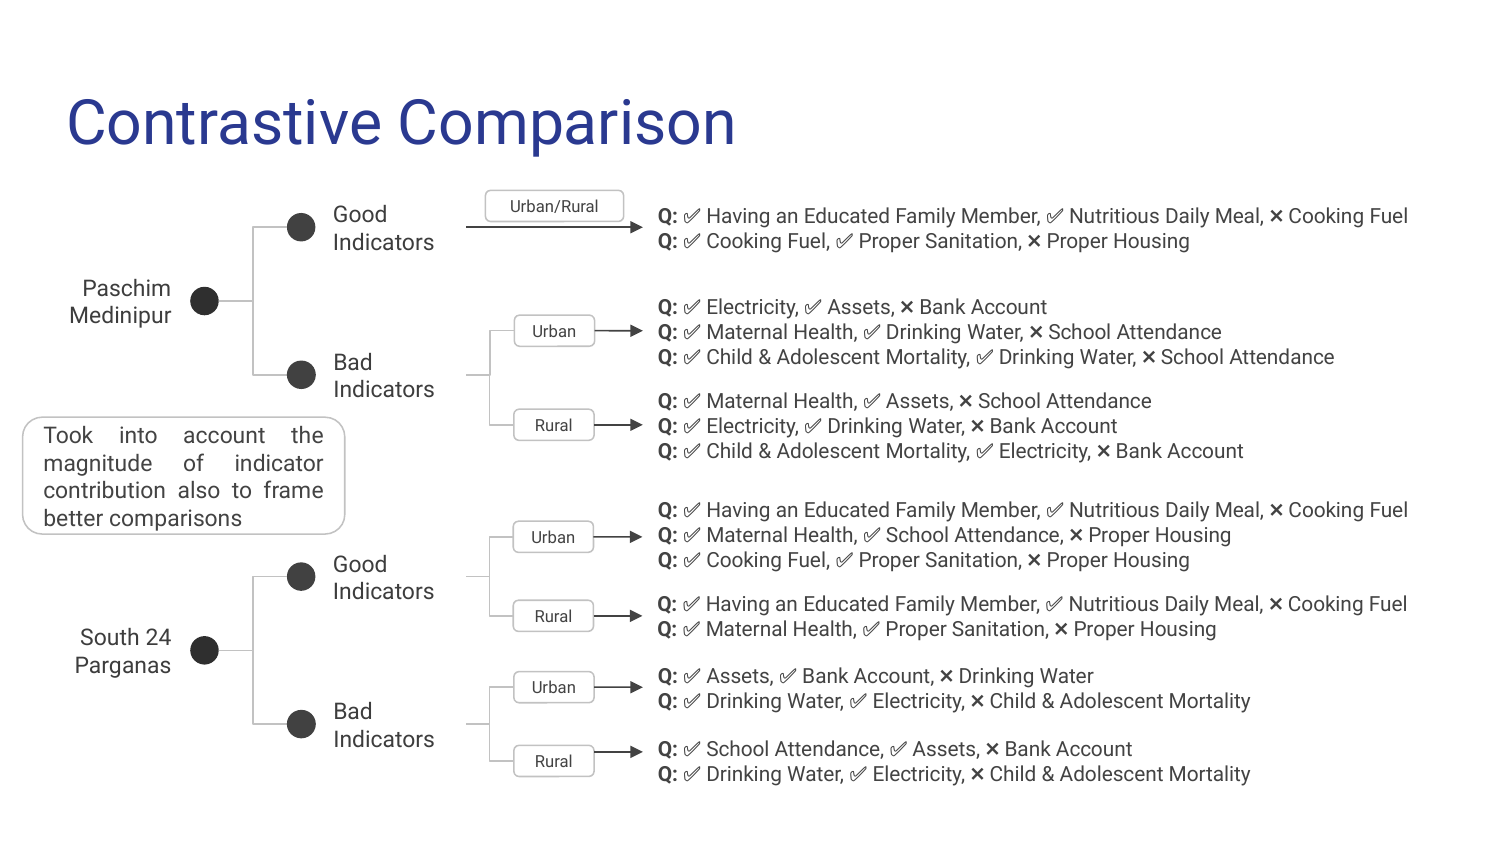

# Contrastive Comparison
Urban/Rural
Q: ✅ Having an Educated Family Member, ✅ Nutritious Daily Meal, ❌ Cooking Fuel
Q: ✅ Cooking Fuel, ✅ Proper Sanitation, ❌ Proper Housing
Good Indicators

Paschim Medinipur

Q: ✅ Electricity, ✅ Assets, ❌ Bank Account
Q: ✅ Maternal Health, ✅ Drinking Water, ❌ School Attendance
Q: ✅ Child & Adolescent Mortality, ✅ Drinking Water, ❌ School Attendance
Urban
Bad Indicators

Q: ✅ Maternal Health, ✅ Assets, ❌ School Attendance
Q: ✅ Electricity, ✅ Drinking Water, ❌ Bank Account
Q: ✅ Child & Adolescent Mortality, ✅ Electricity, ❌ Bank Account
Rural
Took into account the magnitude of indicator contribution also to frame better comparisons
Q: ✅ Having an Educated Family Member, ✅ Nutritious Daily Meal, ❌ Cooking Fuel
Q: ✅ Maternal Health, ✅ School Attendance, ❌ Proper Housing
Q: ✅ Cooking Fuel, ✅ Proper Sanitation, ❌ Proper Housing
Urban
Good Indicators

Q: ✅ Having an Educated Family Member, ✅ Nutritious Daily Meal, ❌ Cooking Fuel
Q: ✅ Maternal Health, ✅ Proper Sanitation, ❌ Proper Housing
Rural
South 24 Parganas

Q: ✅ Assets, ✅ Bank Account, ❌ Drinking Water
Q: ✅ Drinking Water, ✅ Electricity, ❌ Child & Adolescent Mortality
Urban
Bad Indicators

Q: ✅ School Attendance, ✅ Assets, ❌ Bank Account
Q: ✅ Drinking Water, ✅ Electricity, ❌ Child & Adolescent Mortality
Rural